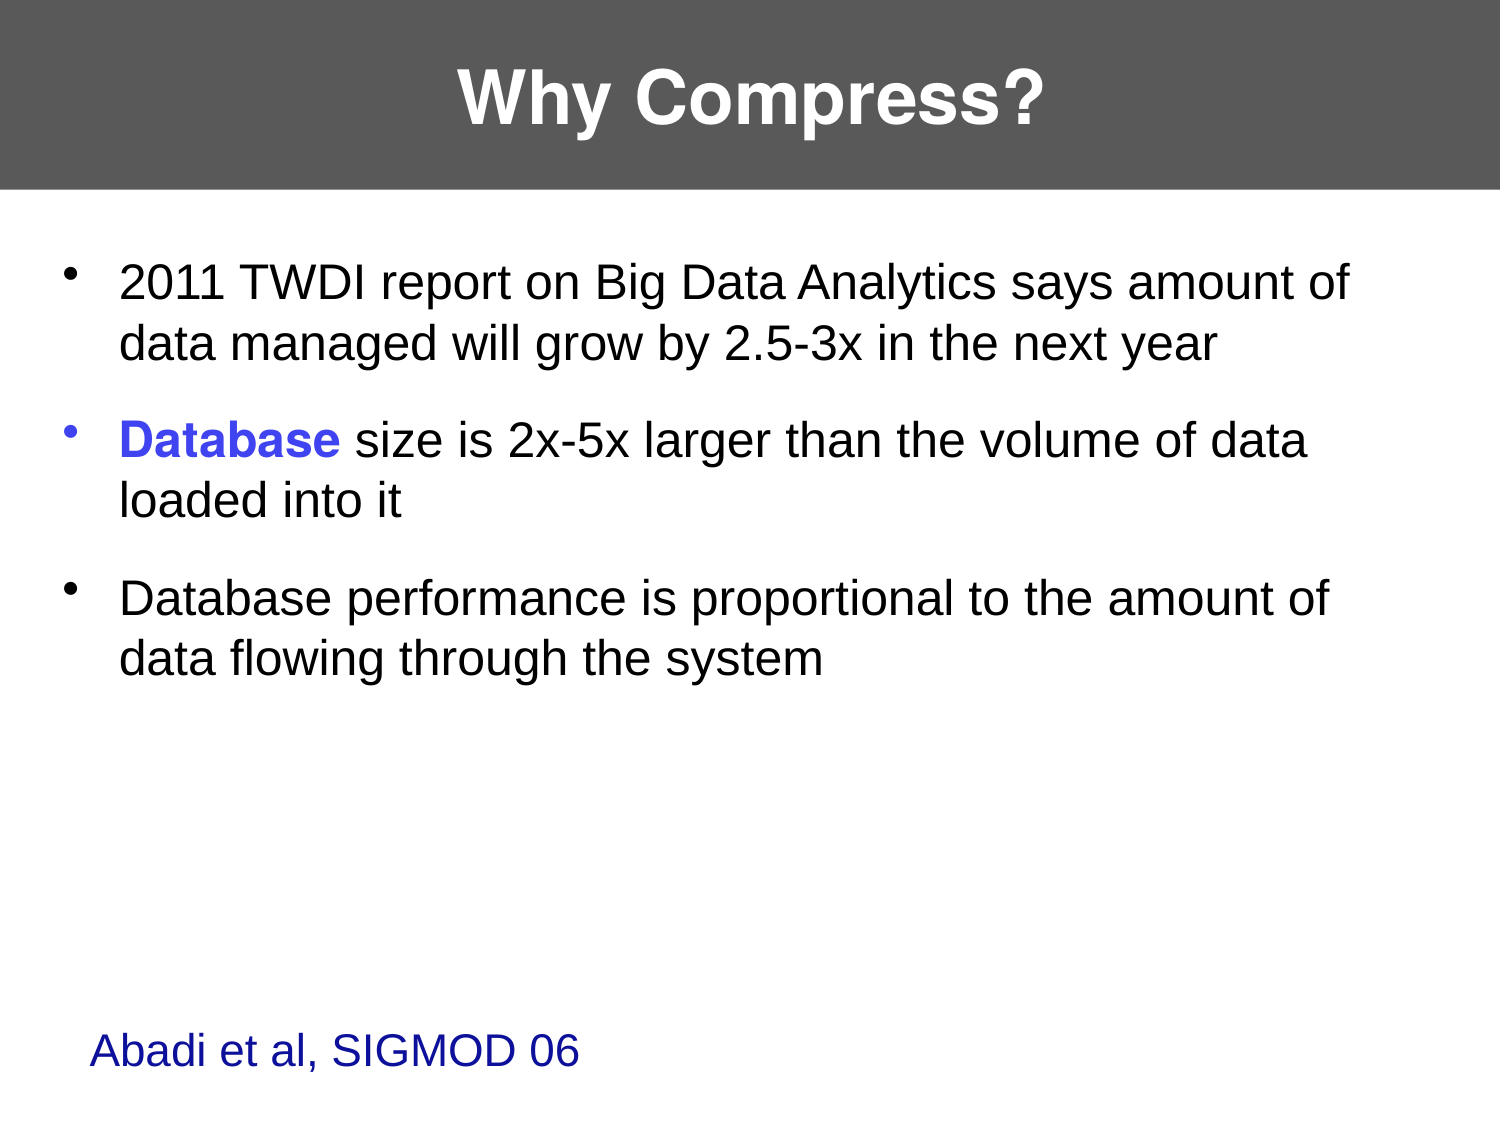

# Why Compress?
2011 TWDI report on Big Data Analytics says amount of data managed will grow by 2.5-3x in the next year
Database size is 2x-5x larger than the volume of data loaded into it
Database performance is proportional to the amount of data flowing through the system

Abadi et al, SIGMOD 06
13